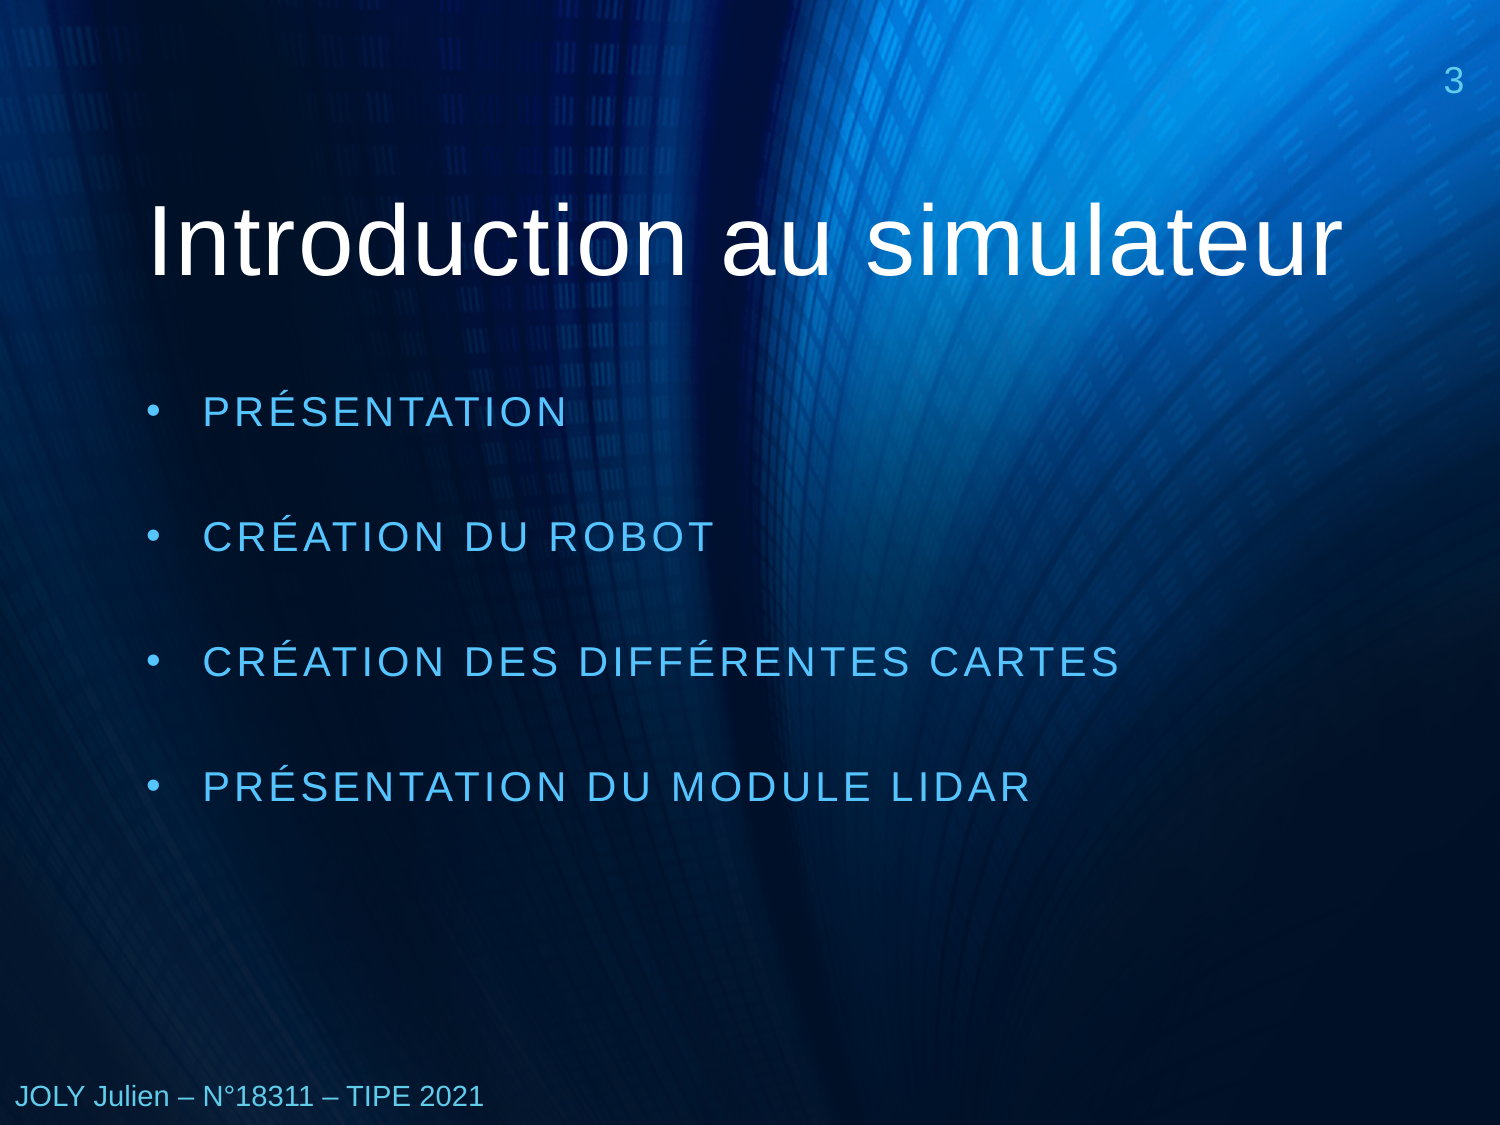

3
# Introduction au simulateur
Présentation
Création du Robot
Création des différentes cartes
Présentation du Module Lidar